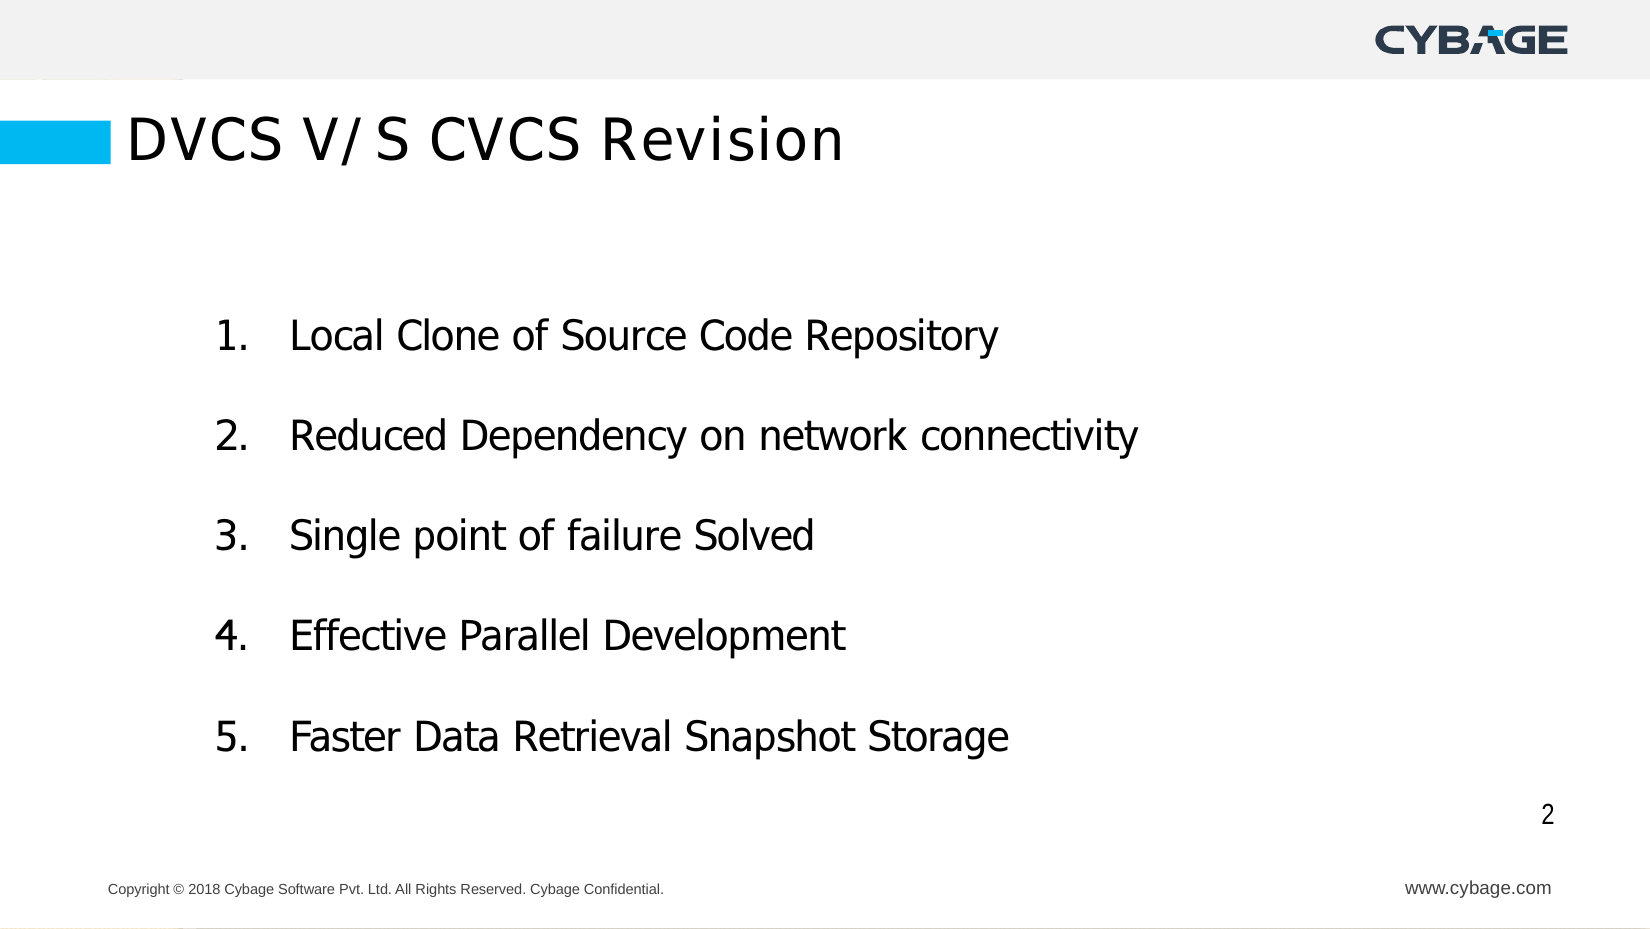

DVCS V/S CVCS Revision

Local Clone of Source Code Repository

Reduced Dependency on network connectivity

Single point of failure Solved

Effective Parallel Development

Faster Data Retrieval Snapshot Storage
2